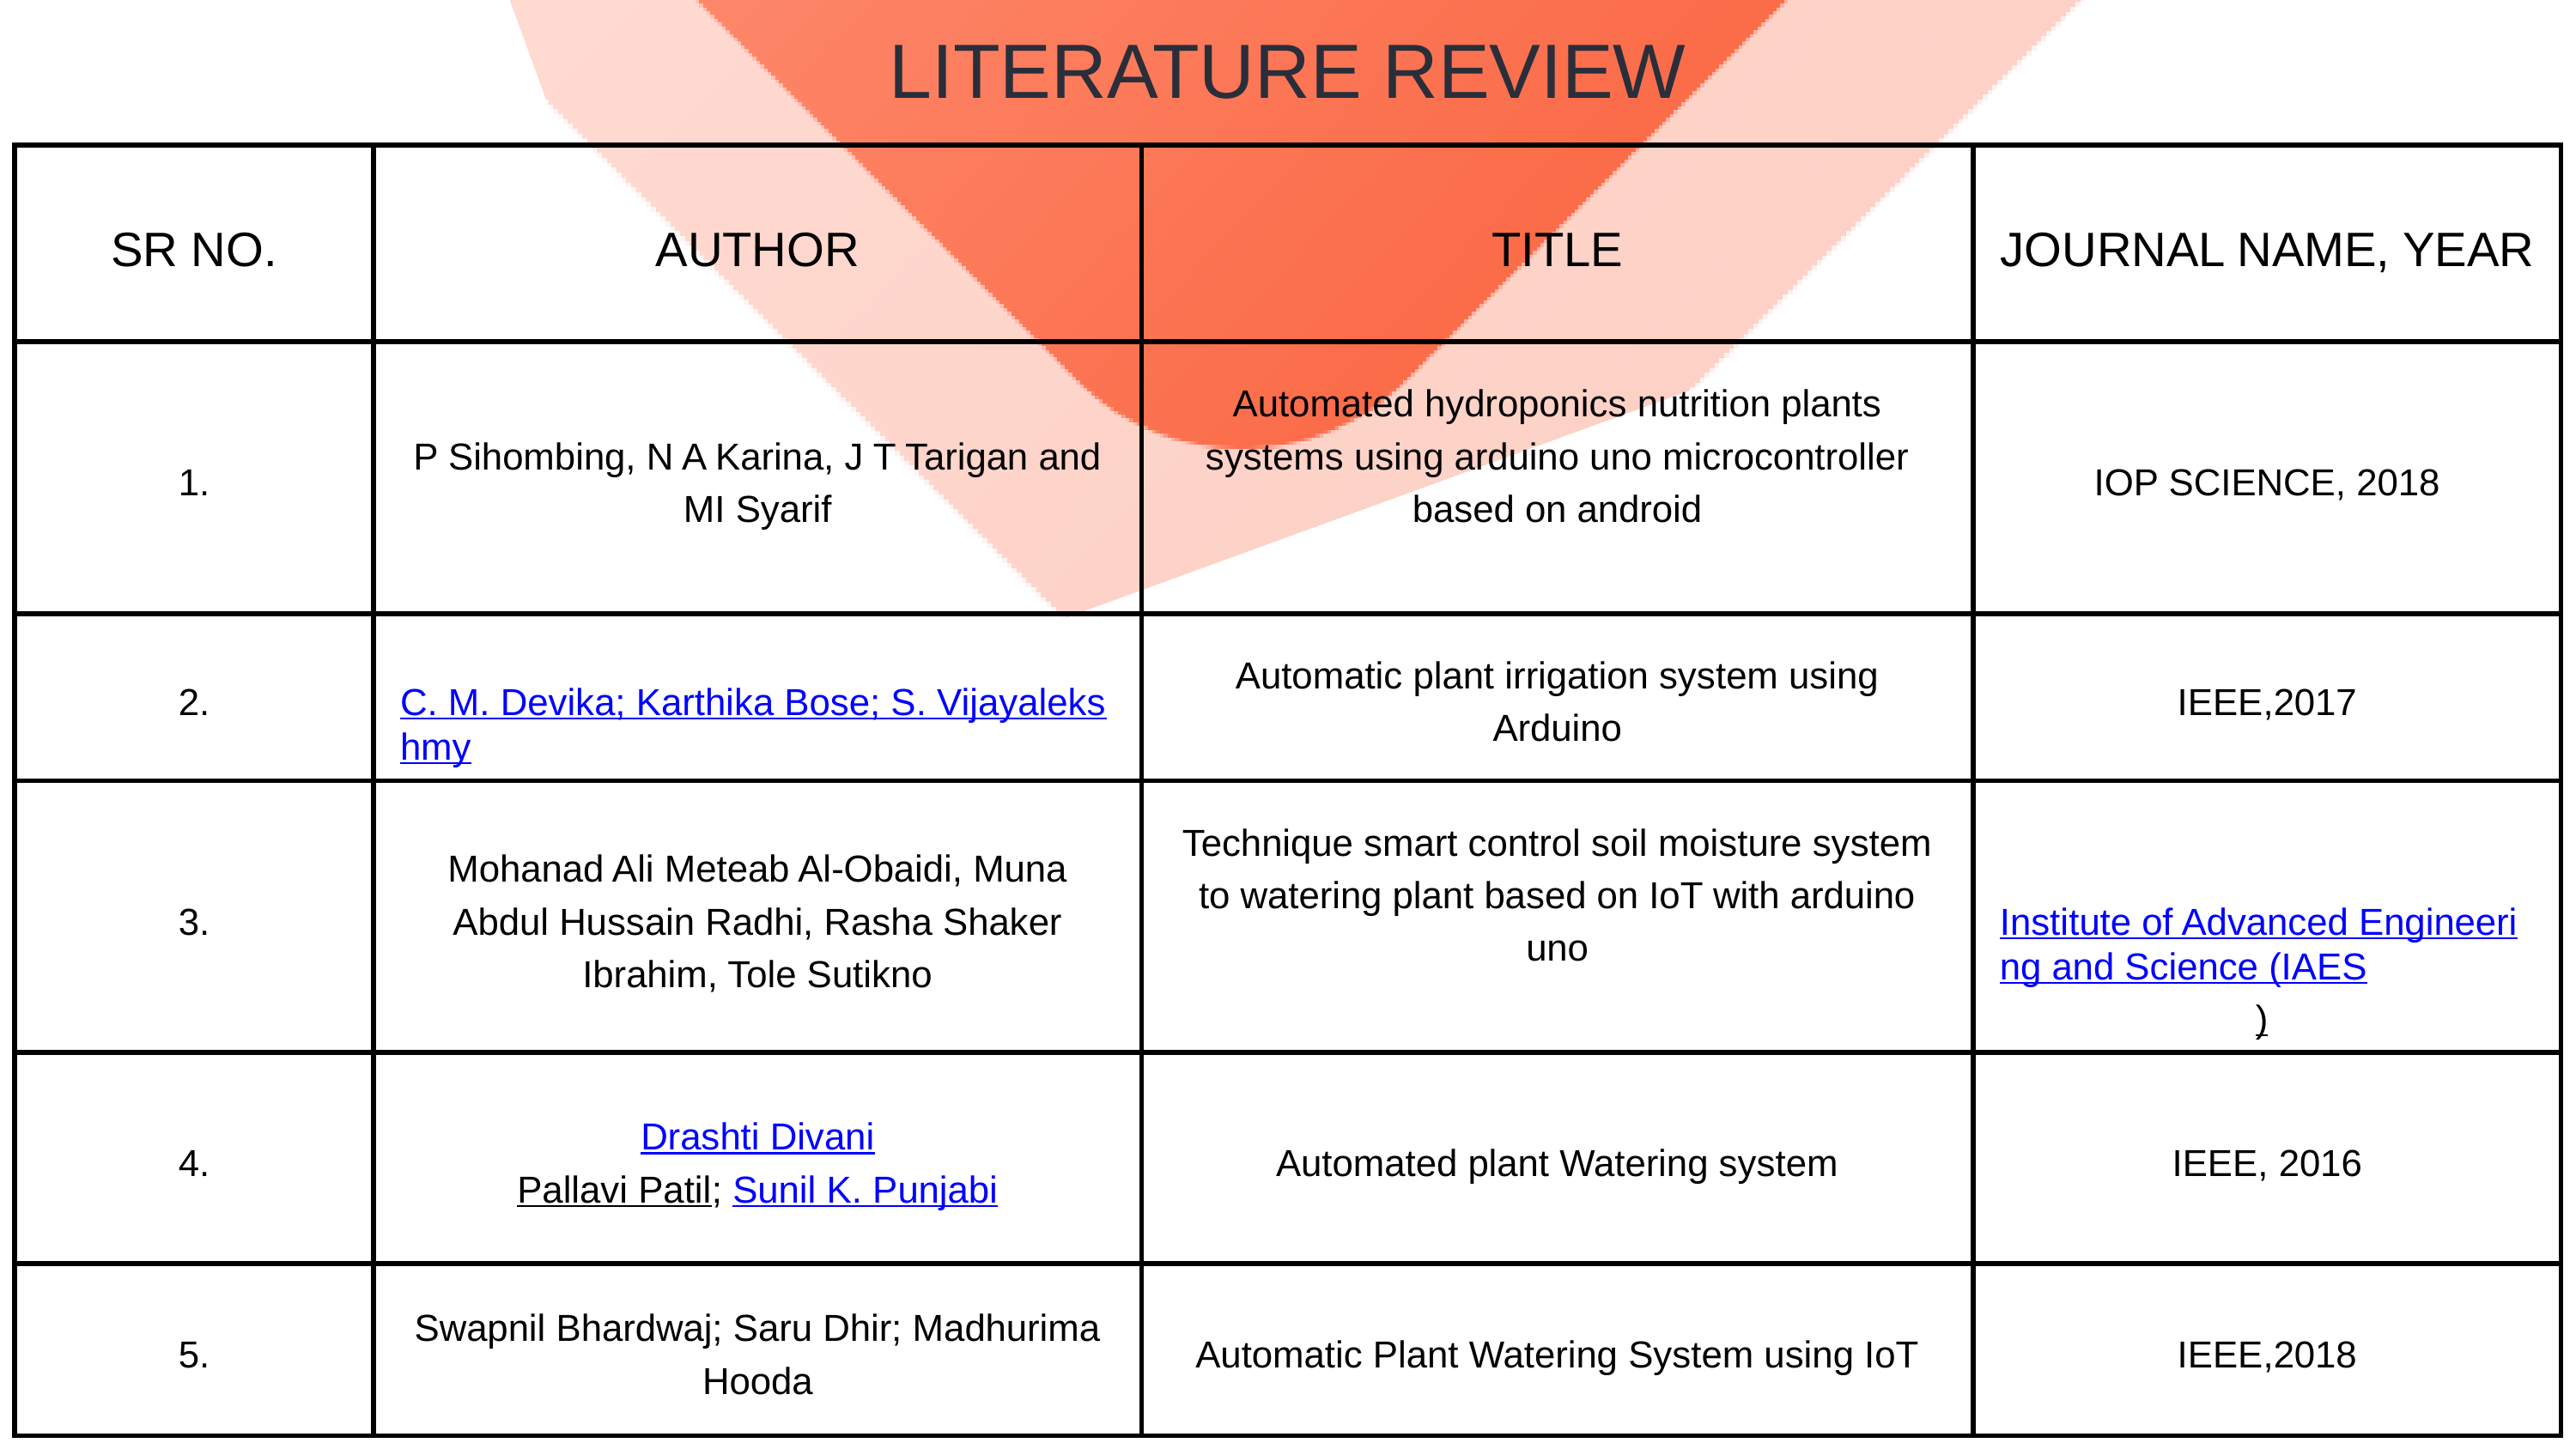

LITERATURE REVIEW
| SR NO. | AUTHOR | TITLE | JOURNAL NAME, YEAR |
| --- | --- | --- | --- |
| 1. | P Sihombing, N A Karina, J T Tarigan and MI Syarif | Automated hydroponics nutrition plants systems using arduino uno microcontroller based on android | IOP SCIENCE, 2018 |
| 2. | C. M. Devika; Karthika Bose; S. Vijayalekshmy | Automatic plant irrigation system using Arduino | IEEE,2017 |
| 3. | Mohanad Ali Meteab Al-Obaidi, Muna Abdul Hussain Radhi, Rasha Shaker Ibrahim, Tole Sutikno | Technique smart control soil moisture system to watering plant based on IoT with arduino uno | Institute of Advanced Engineering and Science (IAES) |
| 4. | Drashti Divani Pallavi Patil; Sunil K. Punjabi | Automated plant Watering system | IEEE, 2016 |
| 5. | Swapnil Bhardwaj; Saru Dhir; Madhurima Hooda | Automatic Plant Watering System using IoT | IEEE,2018 |